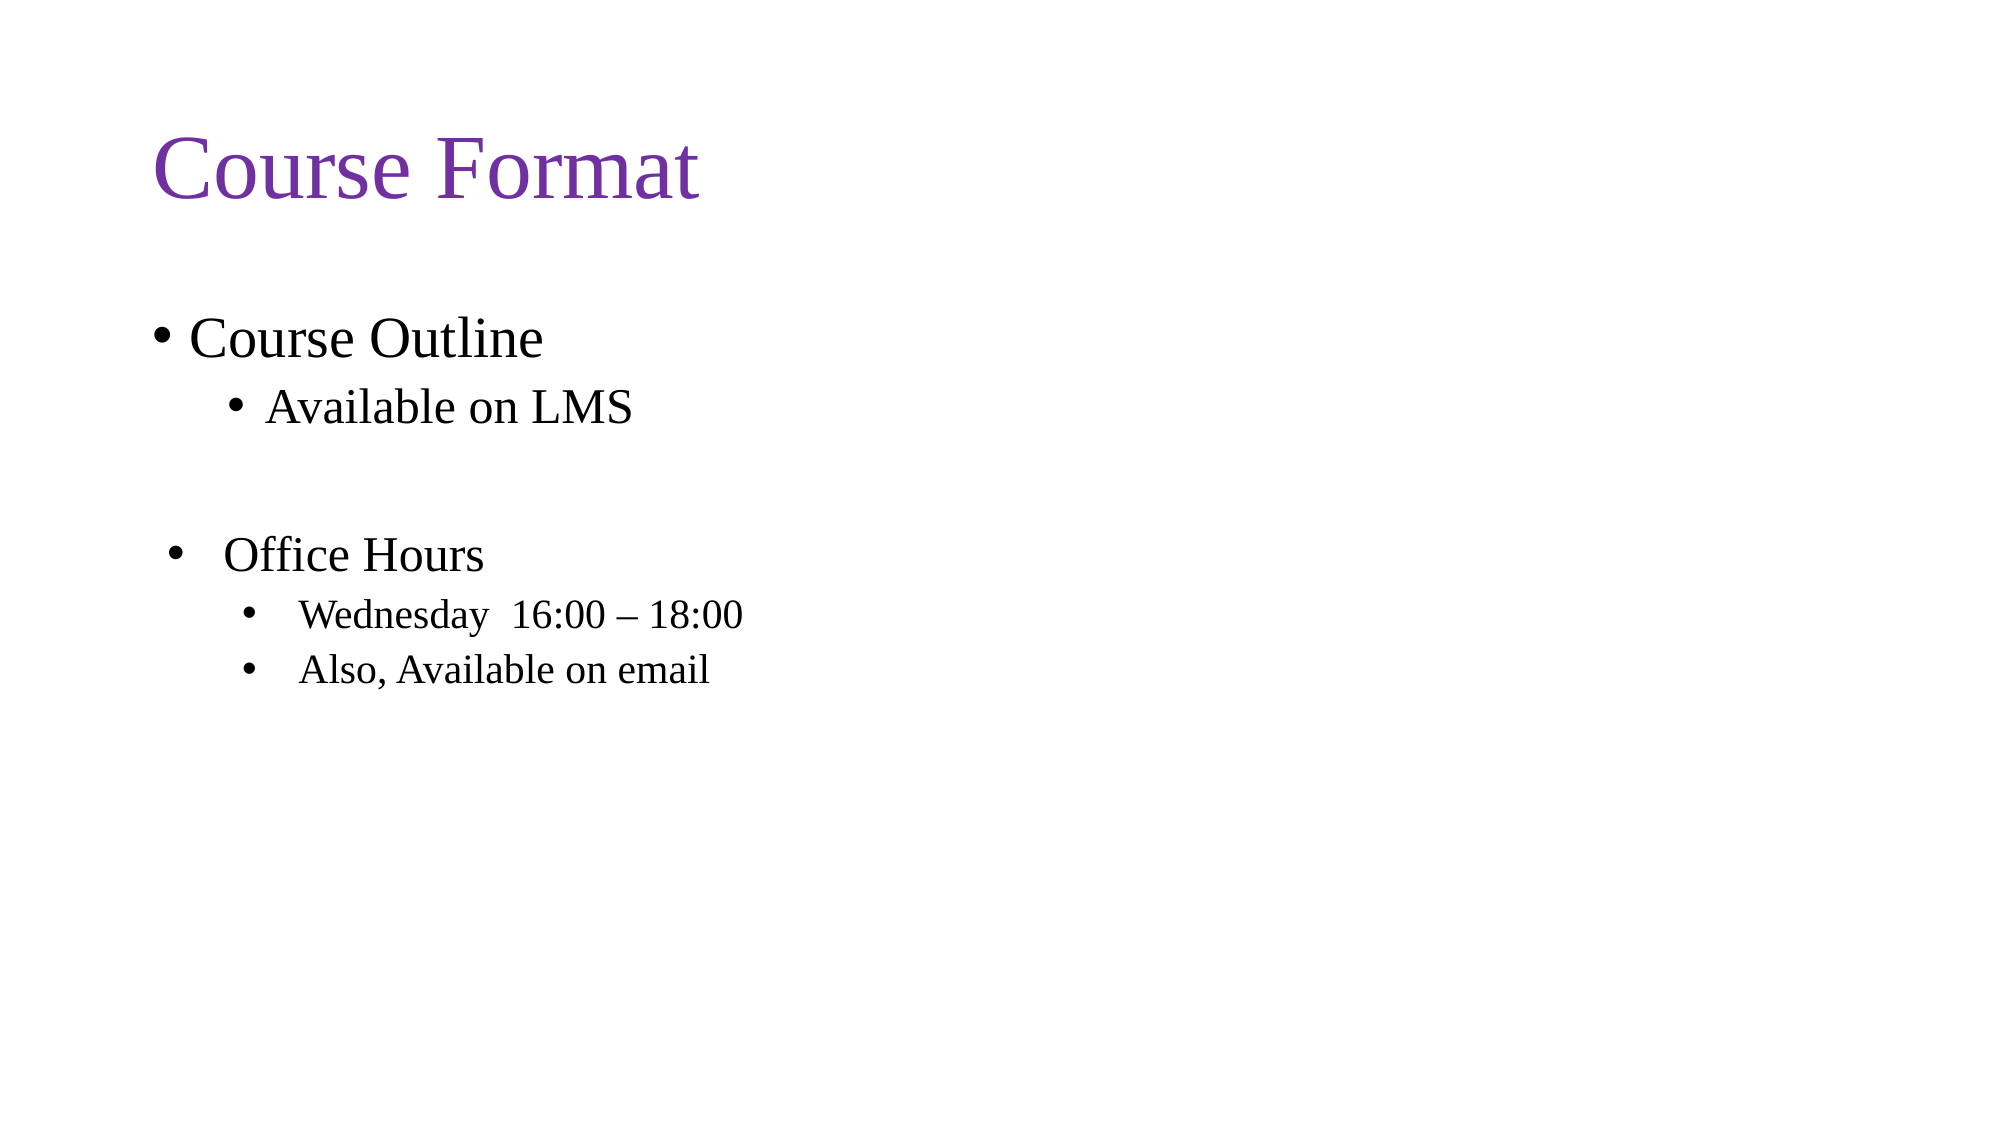

# Course Format
Course Outline
Available on LMS

Office Hours
Wednesday  16:00 – 18:00
Also, Available on email